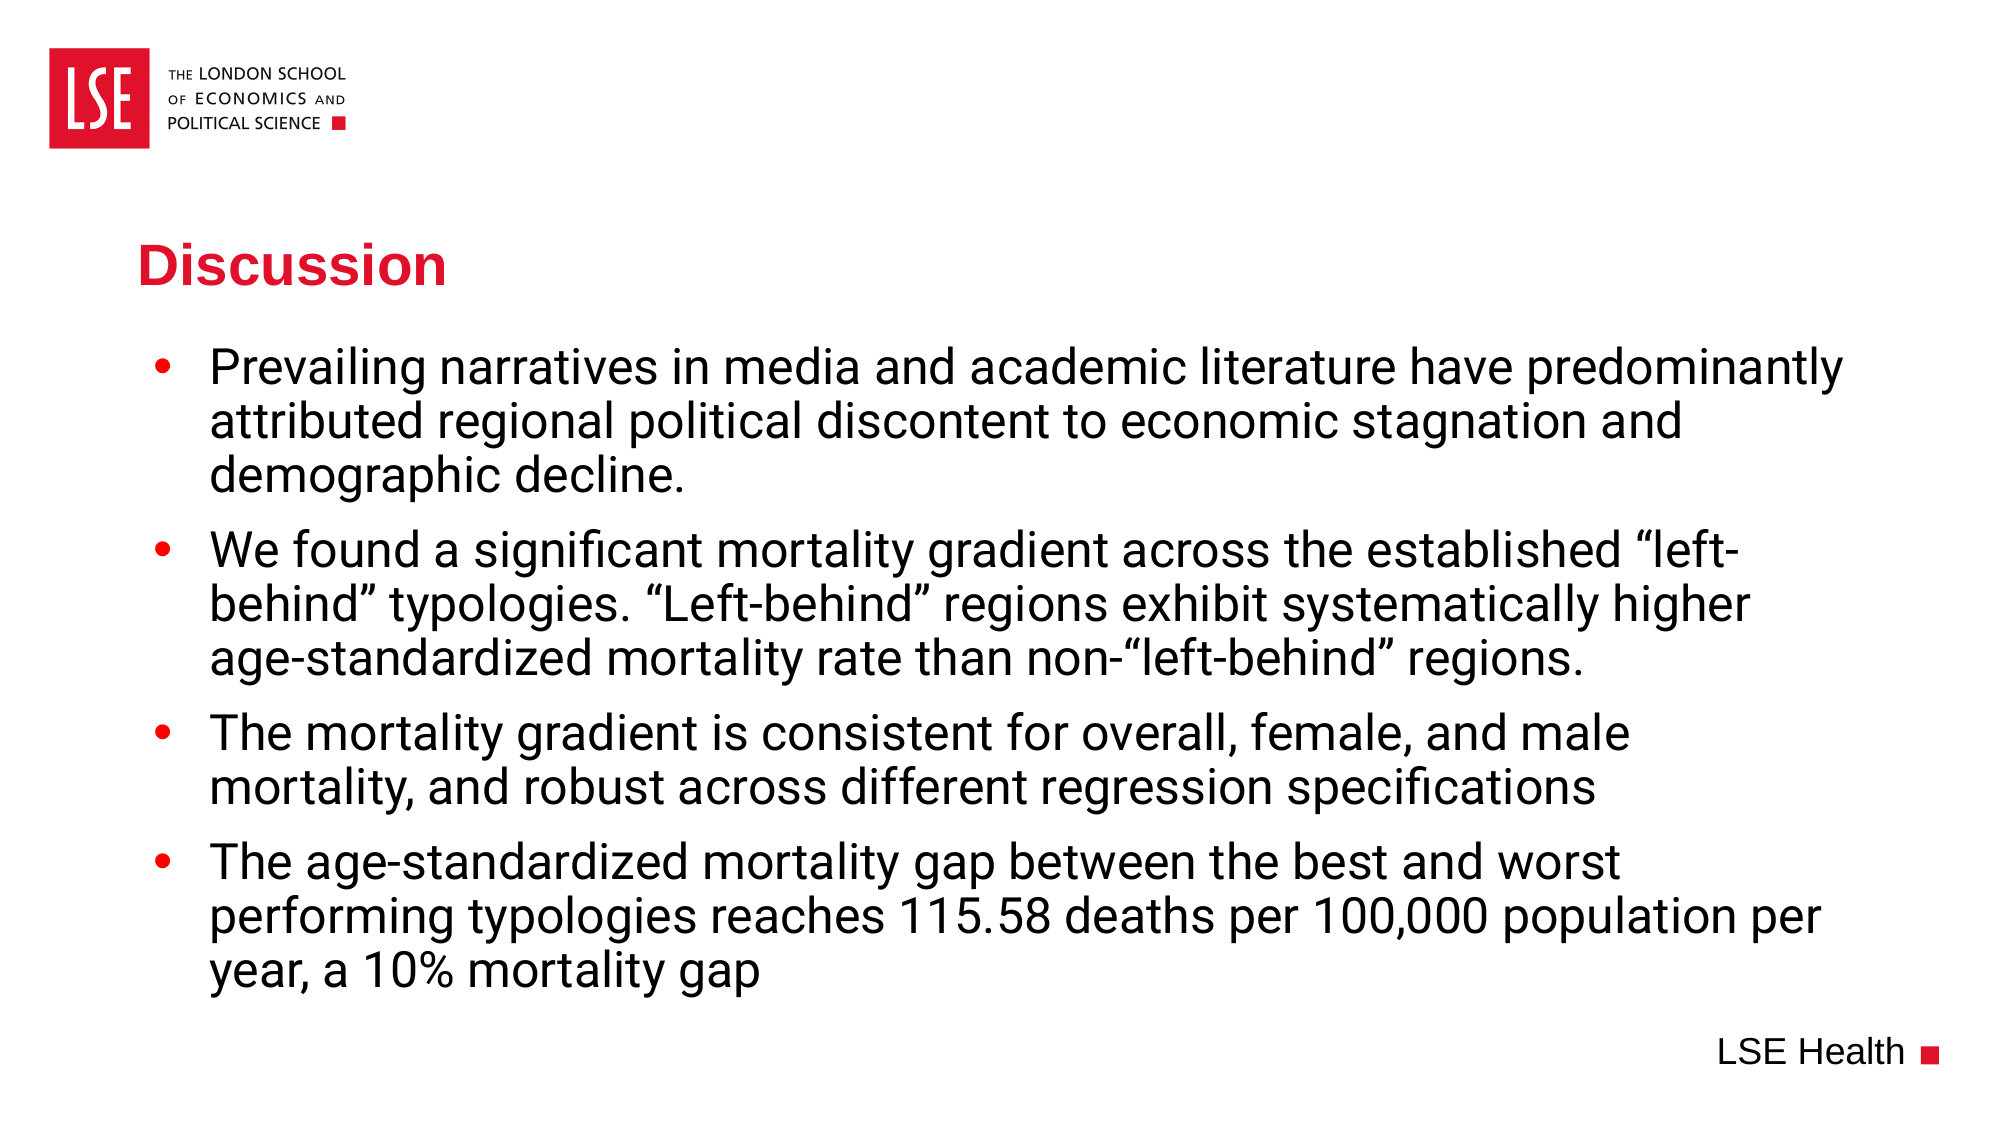

# Discussion
Prevailing narratives in media and academic literature have predominantly attributed regional political discontent to economic stagnation and demographic decline.
We found a significant mortality gradient across the established “left-behind” typologies. “Left-behind” regions exhibit systematically higher age-standardized mortality rate than non-“left-behind” regions.
The mortality gradient is consistent for overall, female, and male mortality, and robust across different regression specifications
The age-standardized mortality gap between the best and worst performing typologies reaches 115.58 deaths per 100,000 population per year, a 10% mortality gap

LSE Health